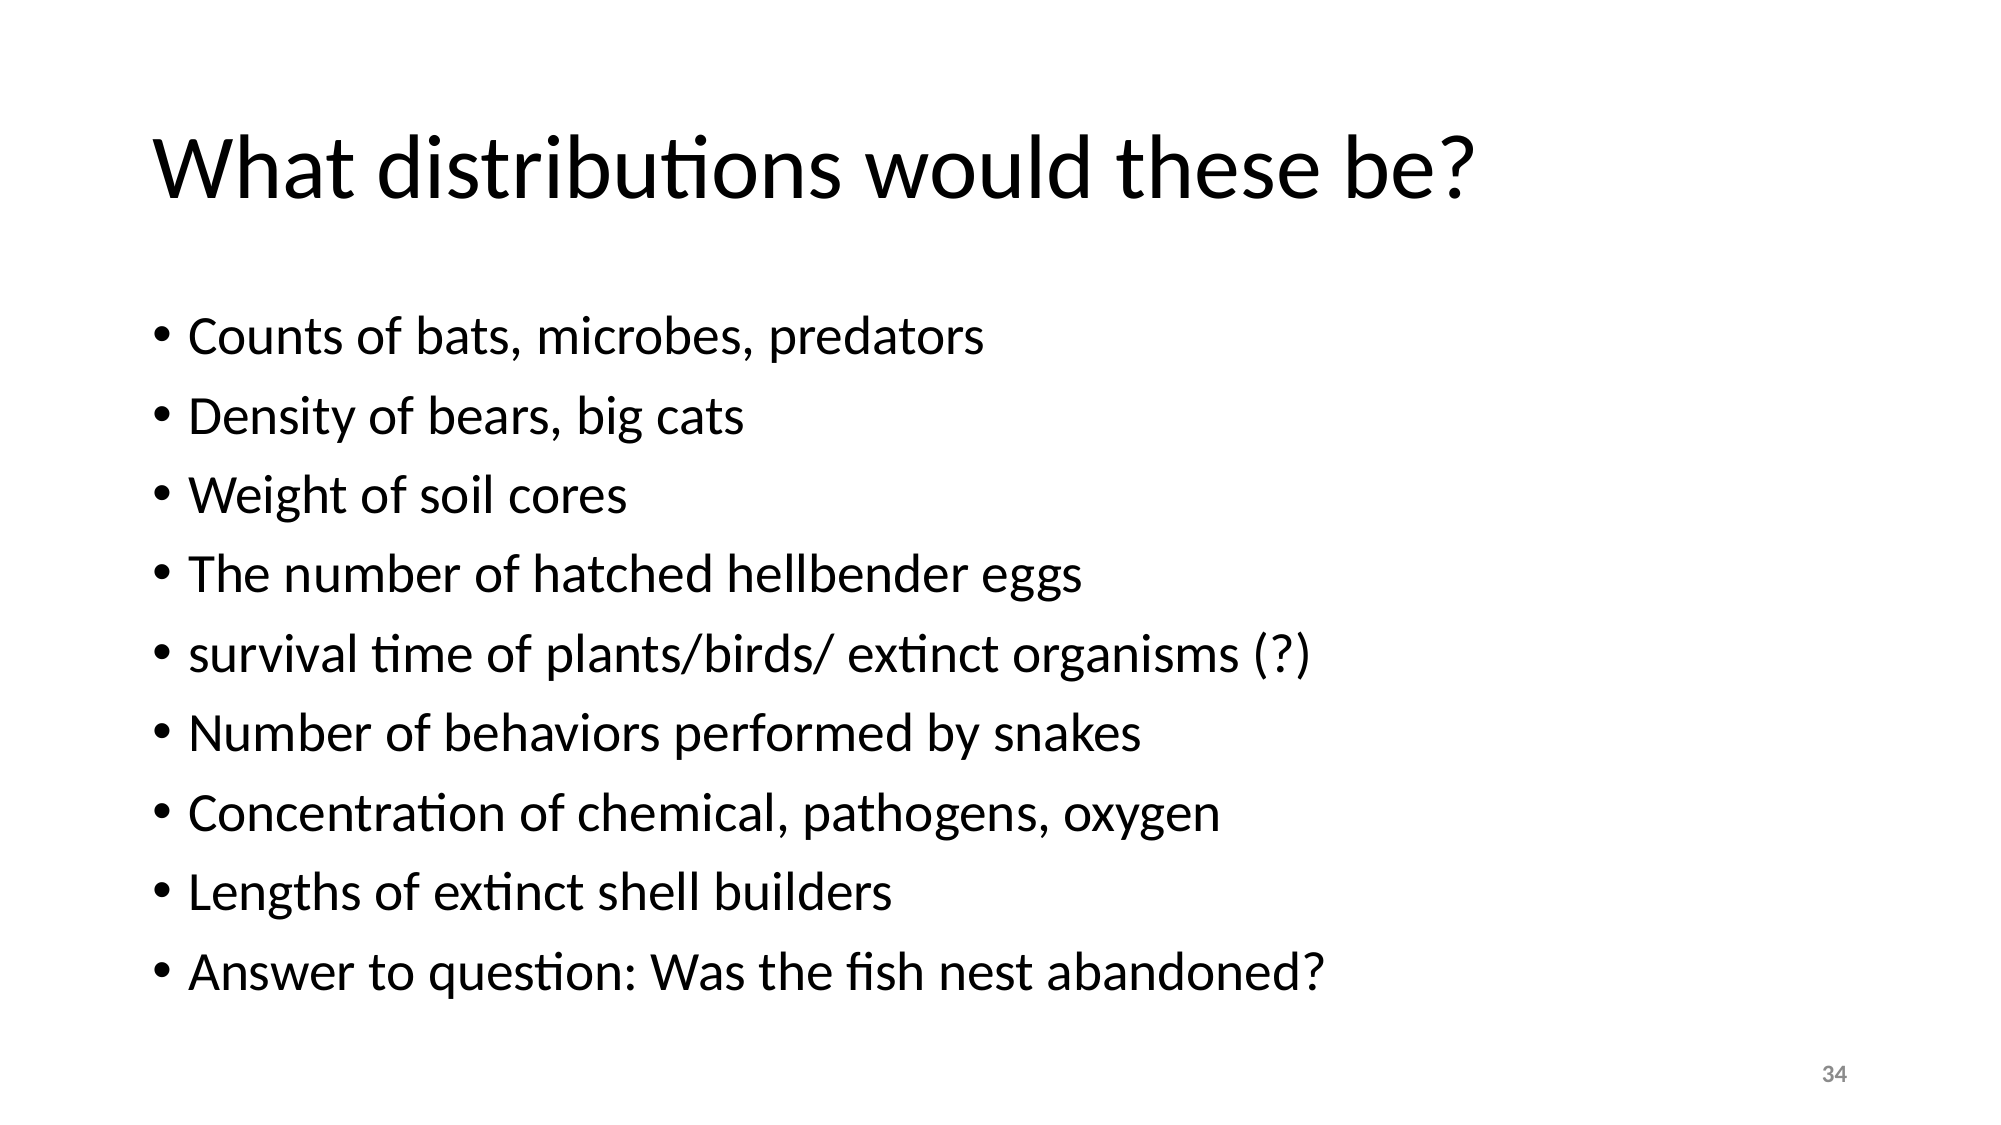

# What distributions would these be?
Counts of bats, microbes, predators
Density of bears, big cats
Weight of soil cores
The number of hatched hellbender eggs
survival time of plants/birds/ extinct organisms (?)
Number of behaviors performed by snakes
Concentration of chemical, pathogens, oxygen
Lengths of extinct shell builders
Answer to question: Was the fish nest abandoned?

34